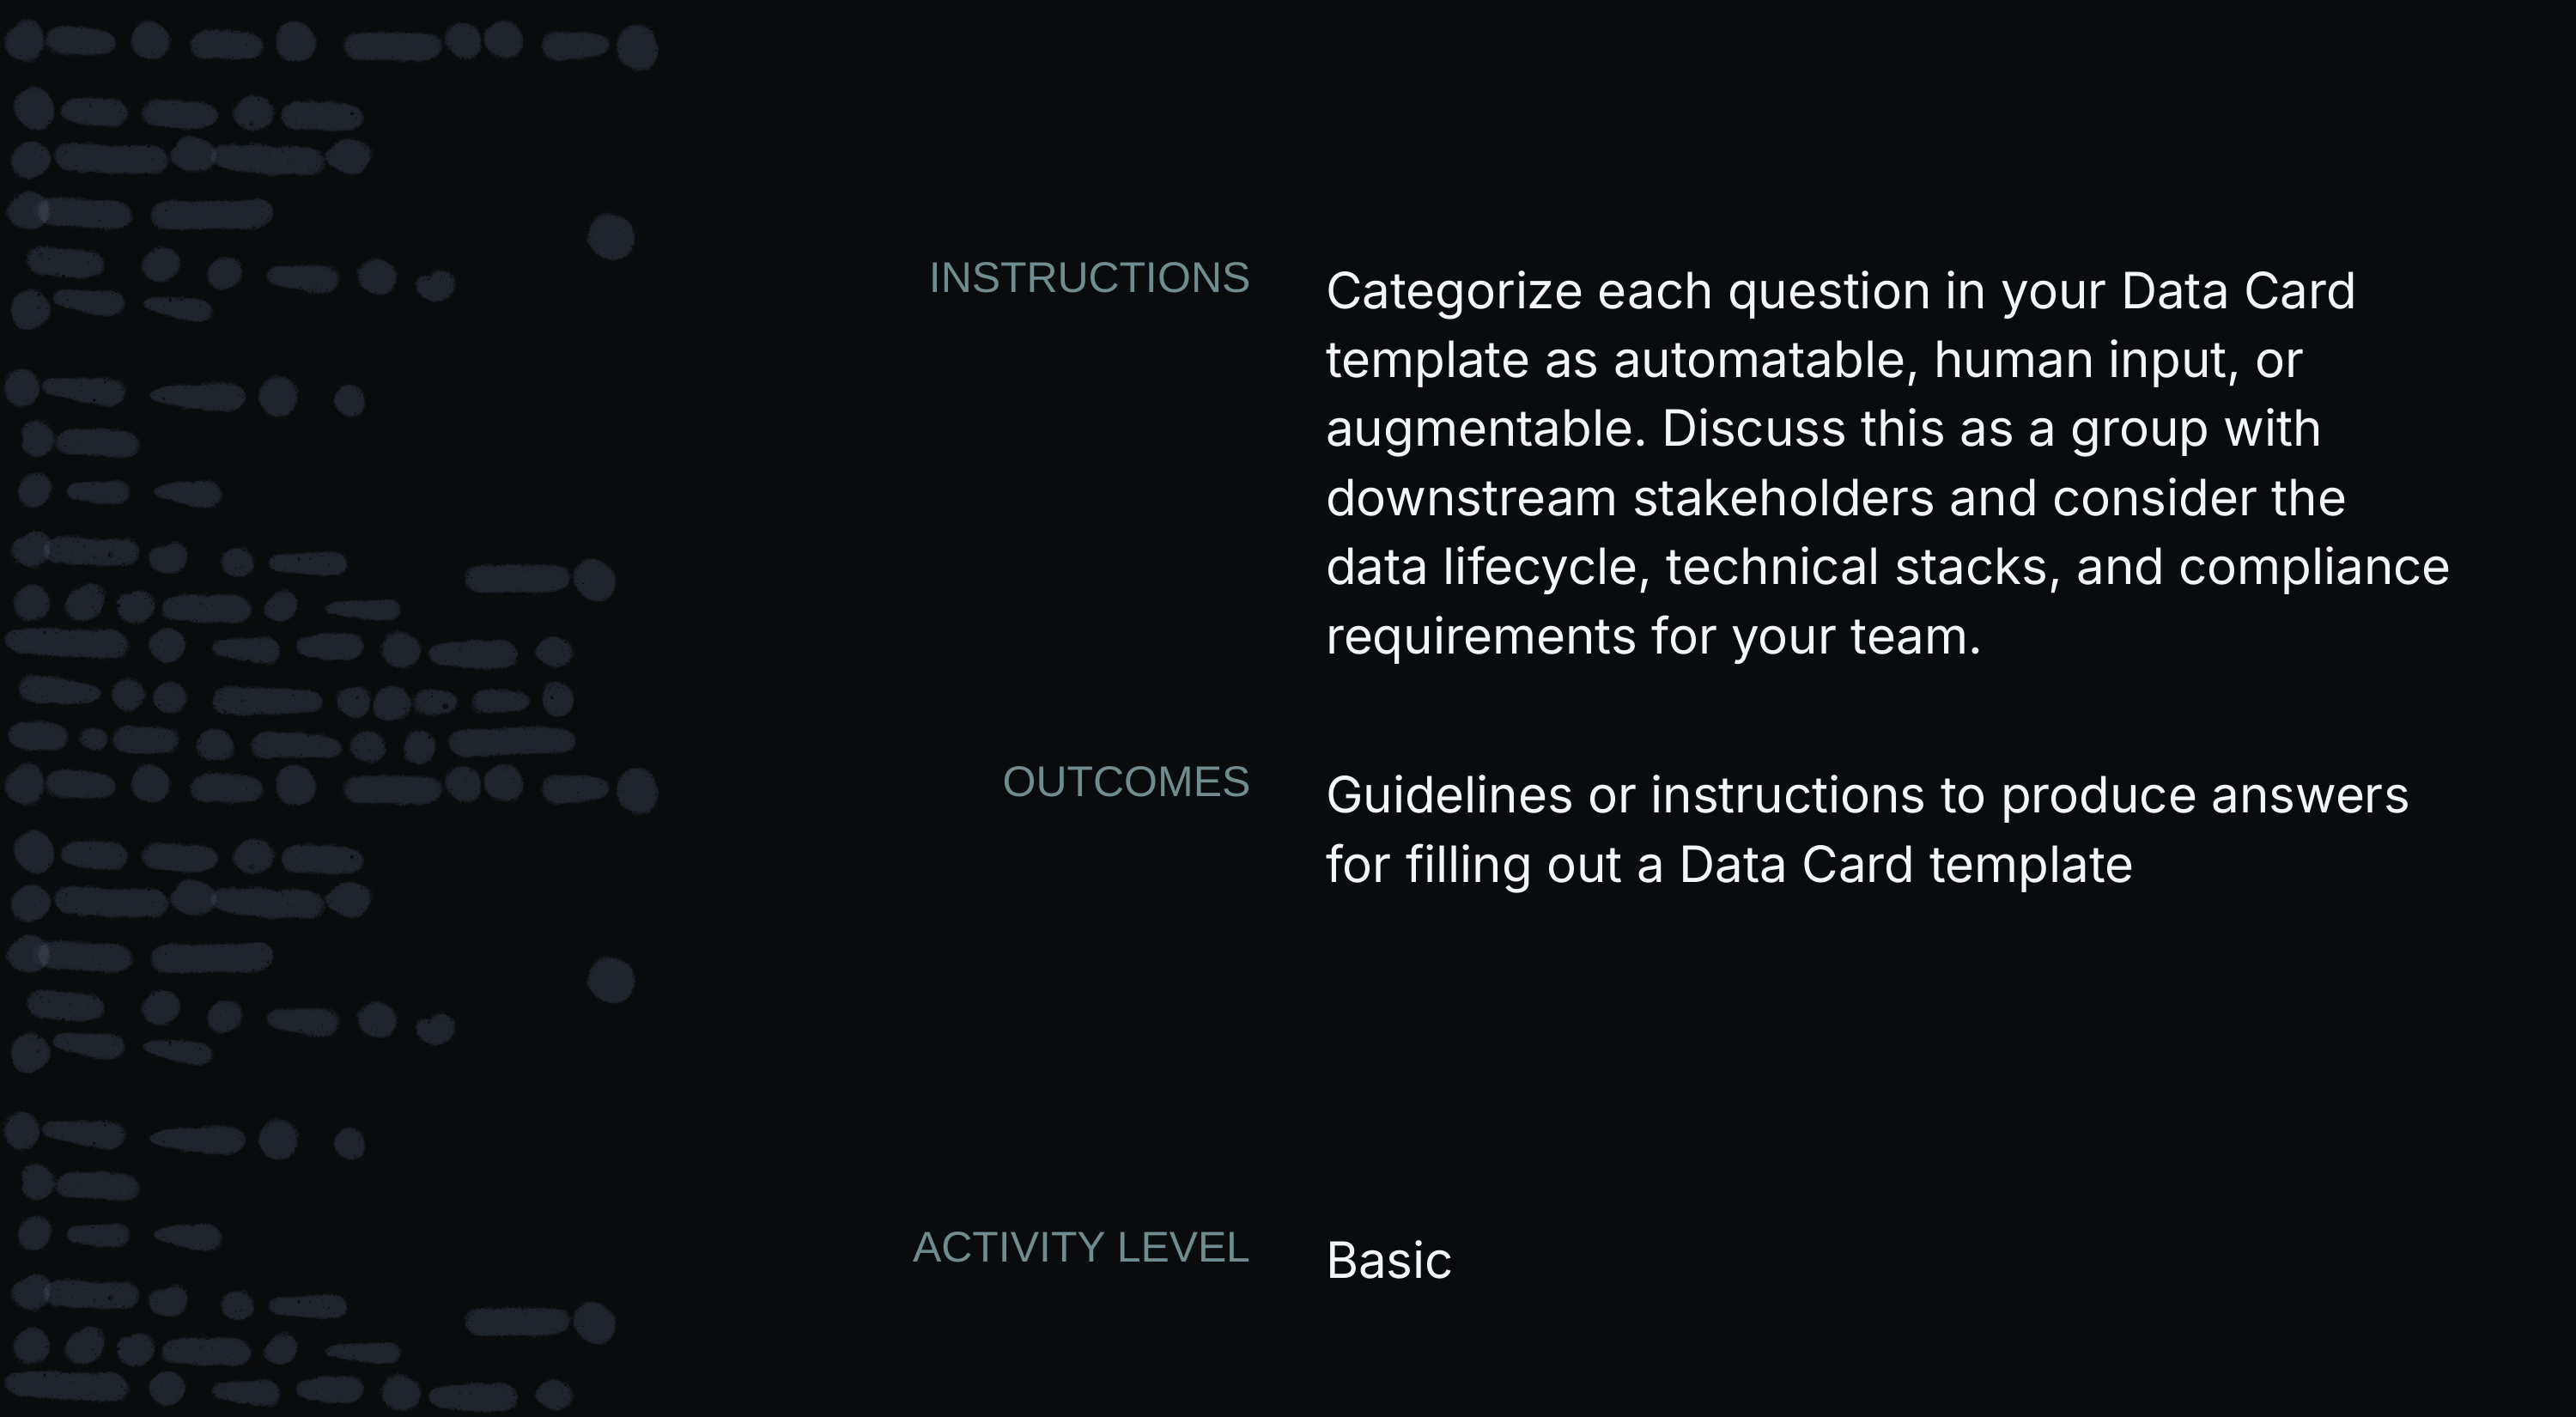

Categorize each question in your Data Card template as automatable, human input, or augmentable. Discuss this as a group with downstream stakeholders and consider the data lifecycle, technical stacks, and compliance requirements for your team.

Guidelines or instructions to produce answers for filling out a Data Card template
Basic